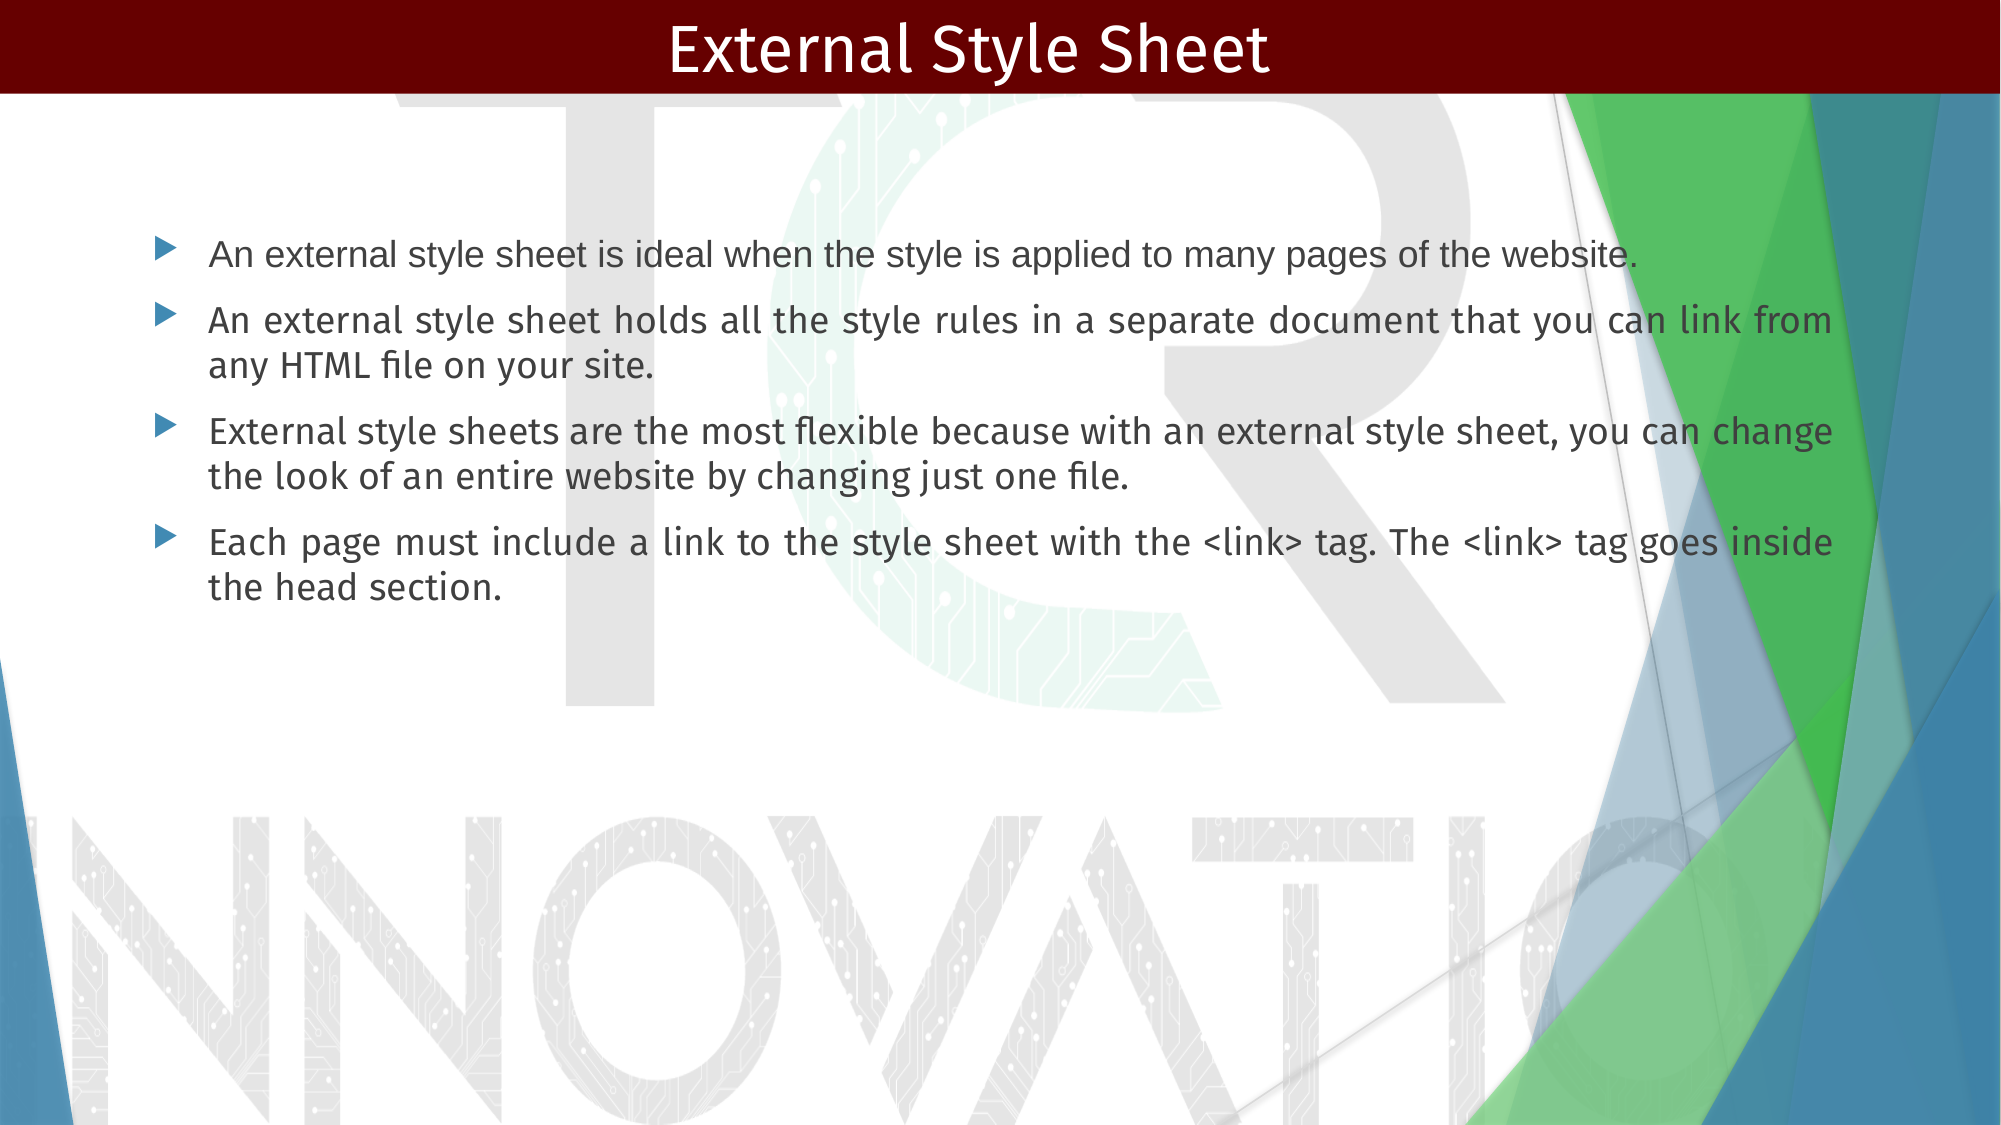

External Style Sheet
#
An external style sheet is ideal when the style is applied to many pages of the website.
An external style sheet holds all the style rules in a separate document that you can link from any HTML file on your site.
External style sheets are the most flexible because with an external style sheet, you can change the look of an entire website by changing just one file.
Each page must include a link to the style sheet with the <link> tag. The <link> tag goes inside the head section.